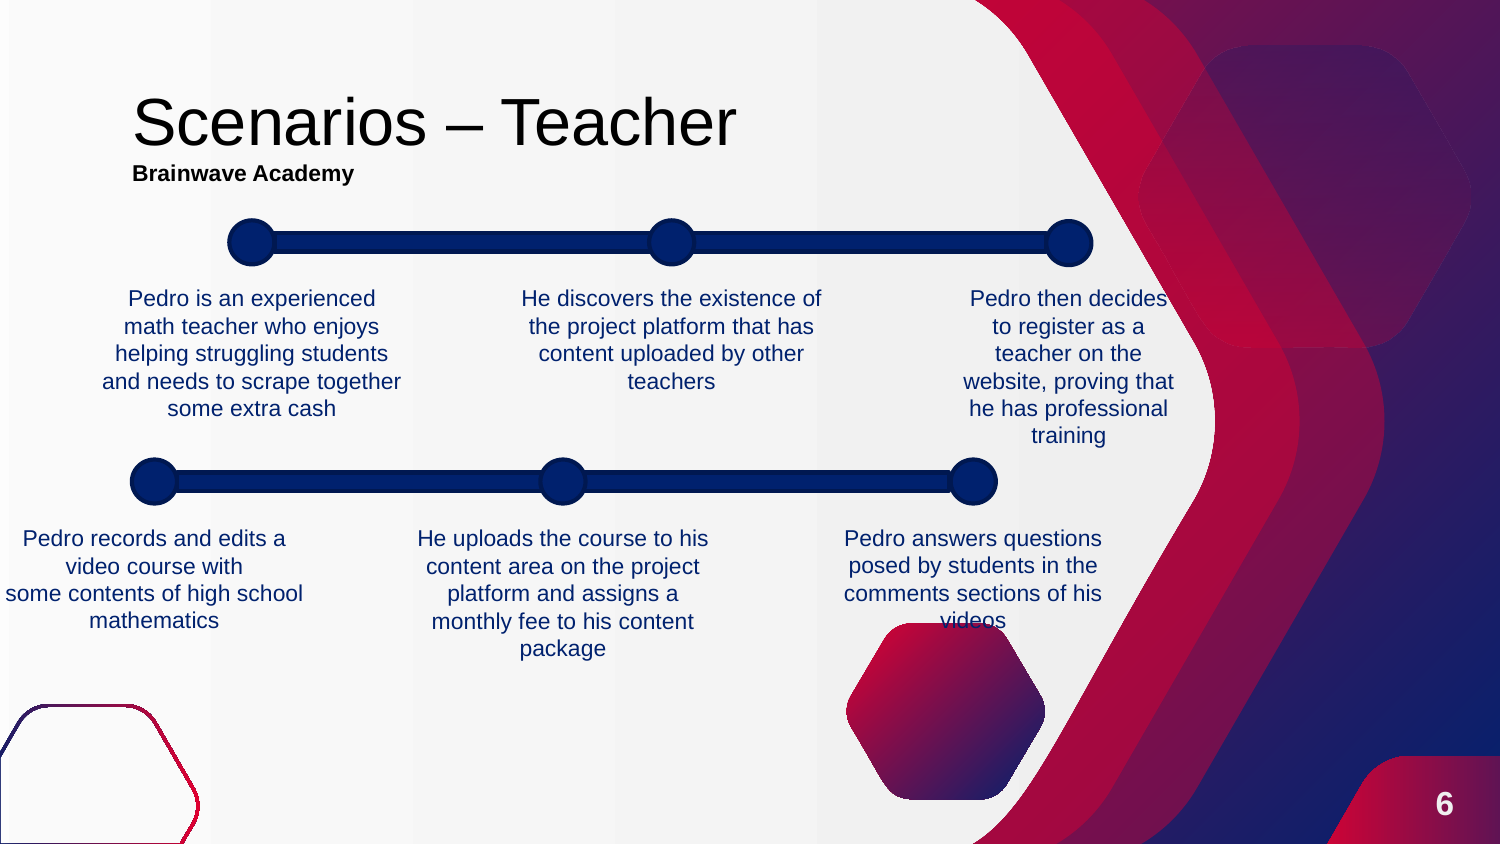

# Scenarios – Teacher Brainwave Academy

Pedro is an experienced math teacher who enjoys helping struggling students and needs to scrape together some extra cash
He discovers the existence of the project platform that has content uploaded by other teachers
Pedro then decides to register as a teacher on the website, proving that he has professional training

Pedro answers questions posed by students in the comments sections of his videos
He uploads the course to his content area on the project platform and assigns a monthly fee to his content package
Pedro records and edits a
video course with some contents of high school mathematics

6